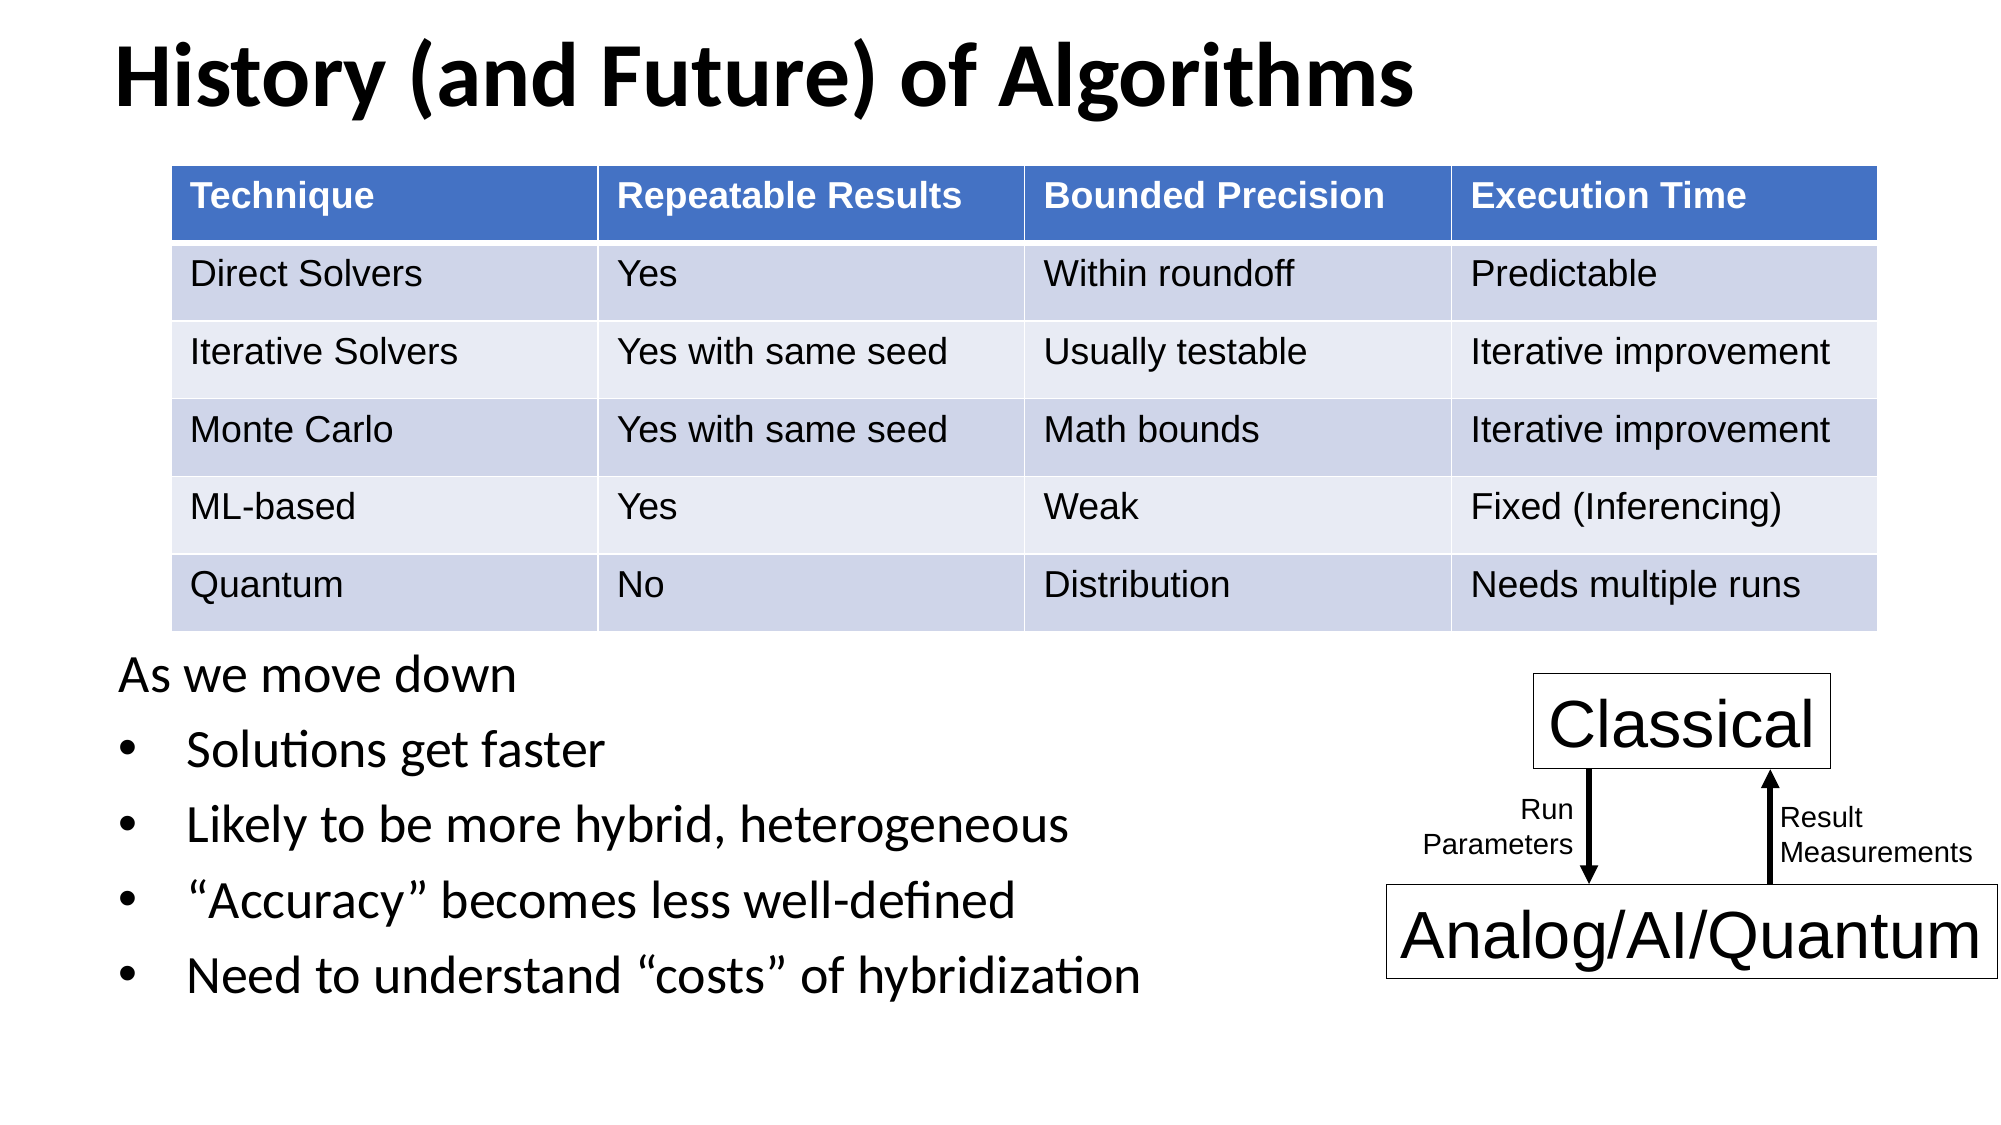

# History (and Future) of Algorithms
| Technique | Repeatable Results | Bounded Precision | Execution Time |
| --- | --- | --- | --- |
| Direct Solvers | Yes | Within roundoff | Predictable |
| Iterative Solvers | Yes with same seed | Usually testable | Iterative improvement |
| Monte Carlo | Yes with same seed | Math bounds | Iterative improvement |
| ML-based | Yes | Weak | Fixed (Inferencing) |
| Quantum | No | Distribution | Needs multiple runs |
As we move down
Solutions get faster
Likely to be more hybrid, heterogeneous
“Accuracy” becomes less well-defined
Need to understand “costs” of hybridization

Classical
Run
Parameters
Result
Measurements
Analog/AI/Quantum